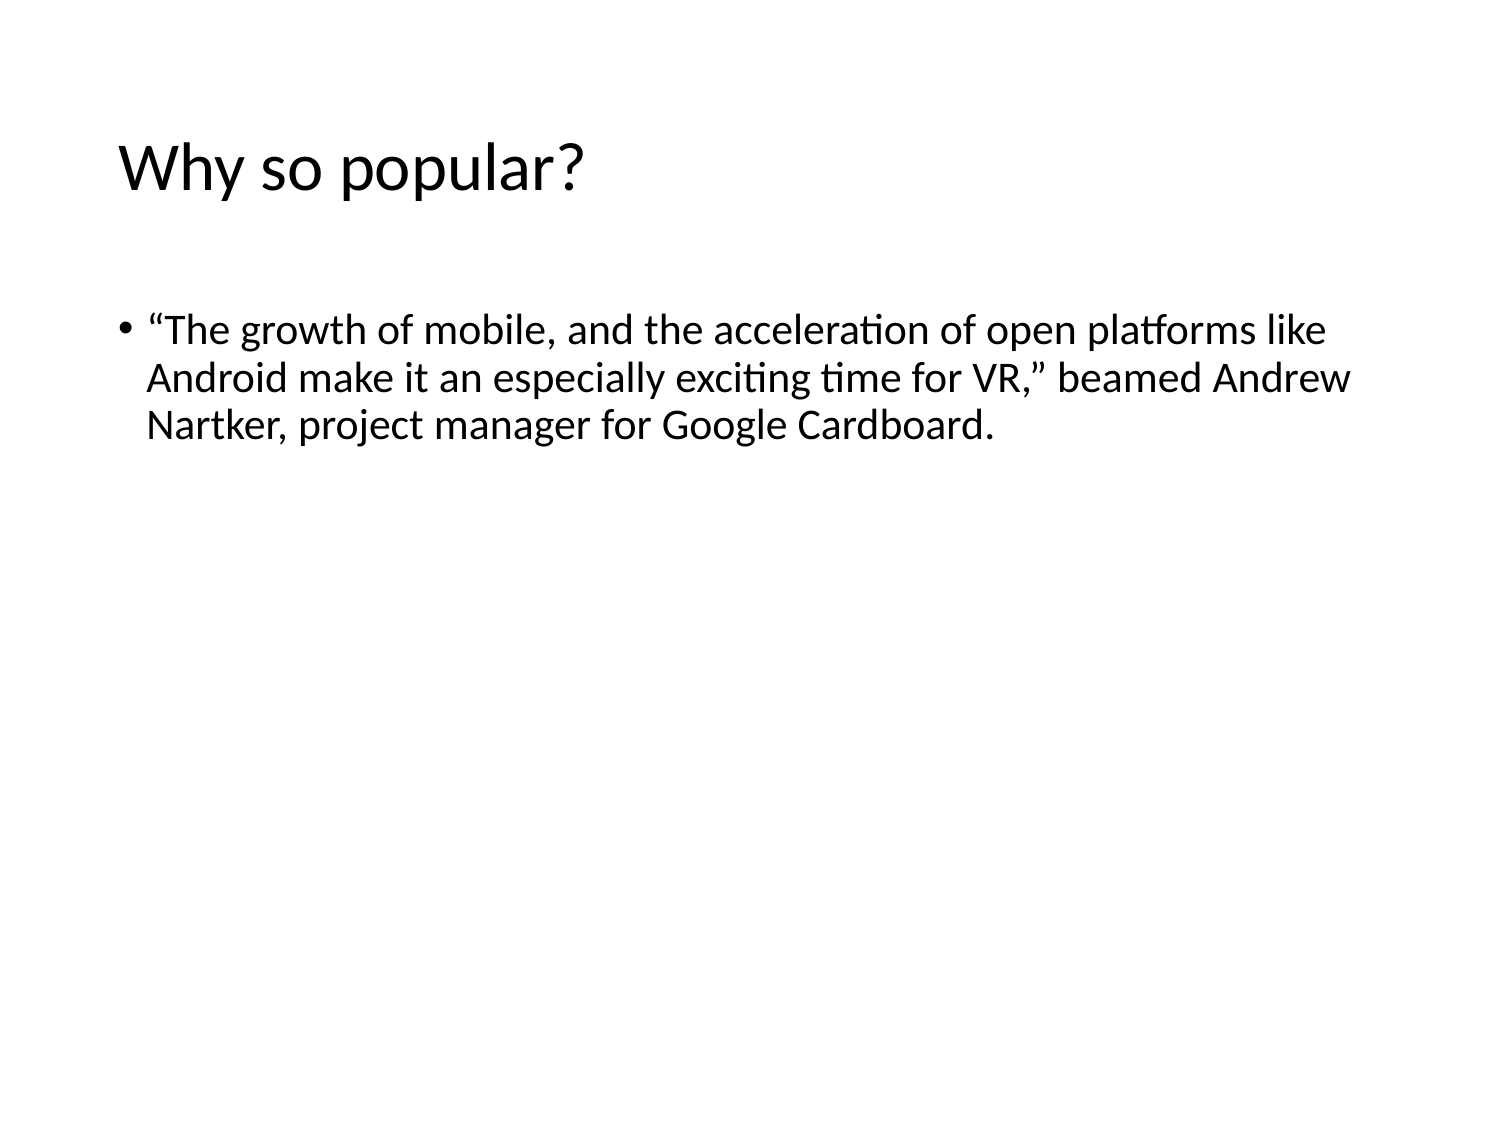

# Why so popular?
“The growth of mobile, and the acceleration of open platforms like Android make it an especially exciting time for VR,” beamed Andrew Nartker, project manager for Google Cardboard.